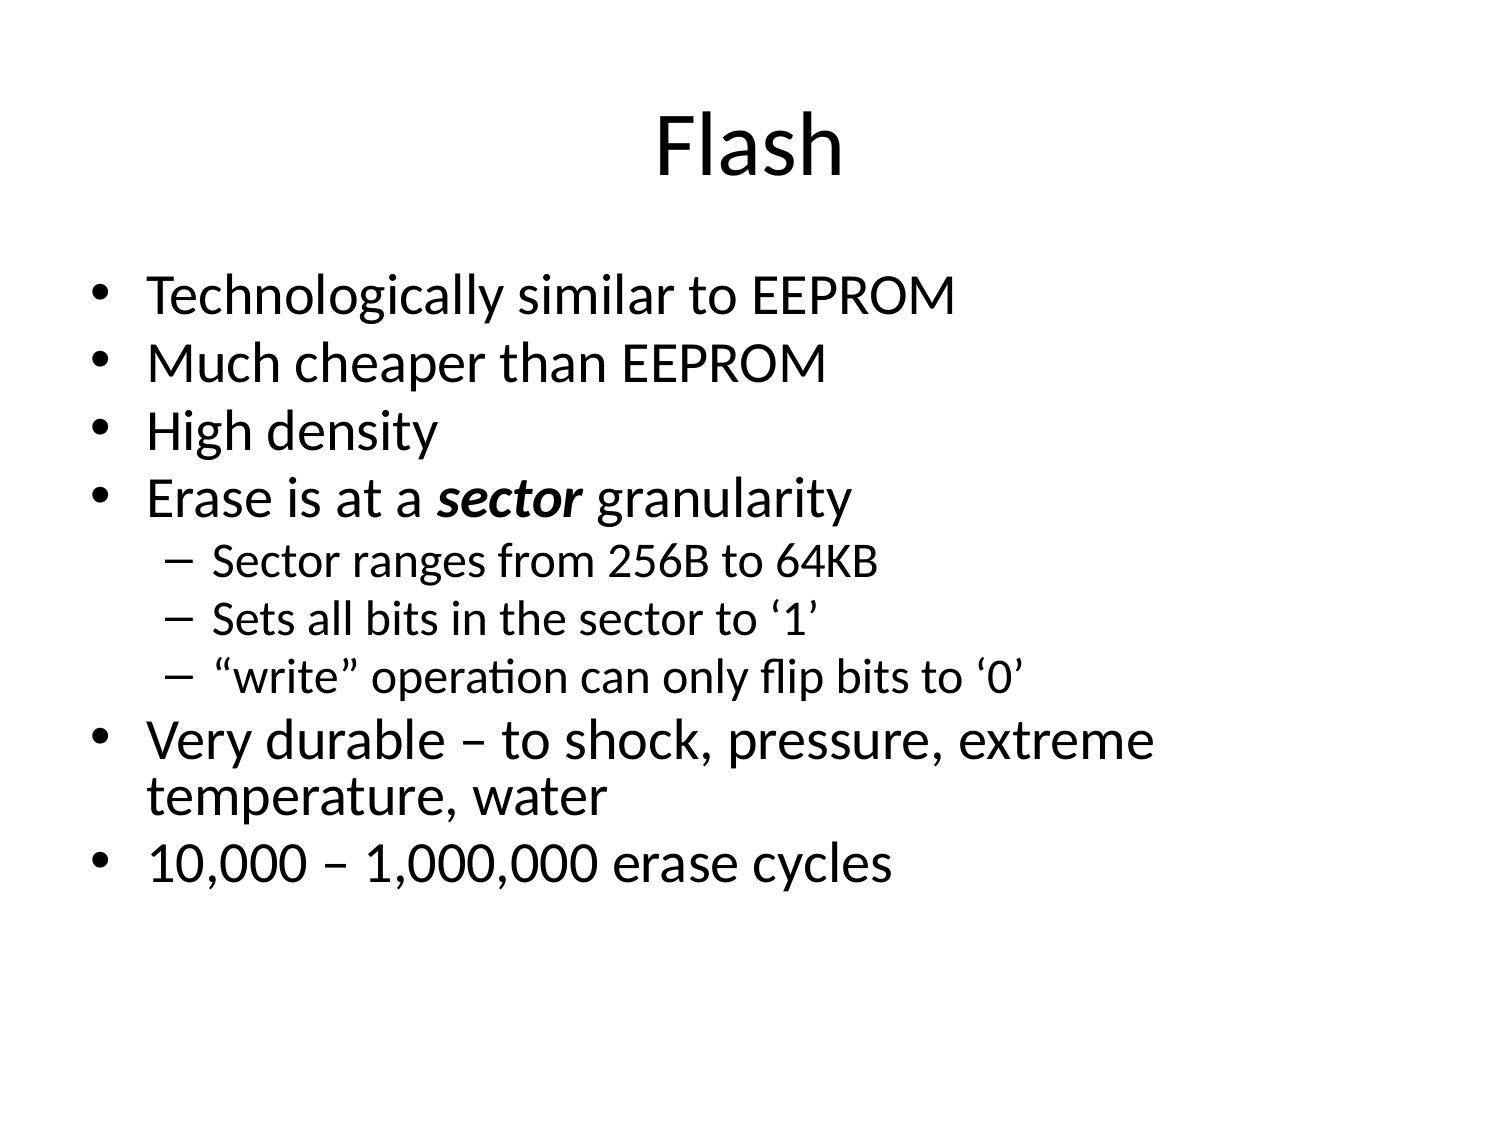

# Flash
Technologically similar to EEPROM
Much cheaper than EEPROM
High density
Erase is at a sector granularity
Sector ranges from 256B to 64KB
Sets all bits in the sector to ‘1’
“write” operation can only flip bits to ‘0’
Very durable – to shock, pressure, extreme temperature, water
10,000 – 1,000,000 erase cycles